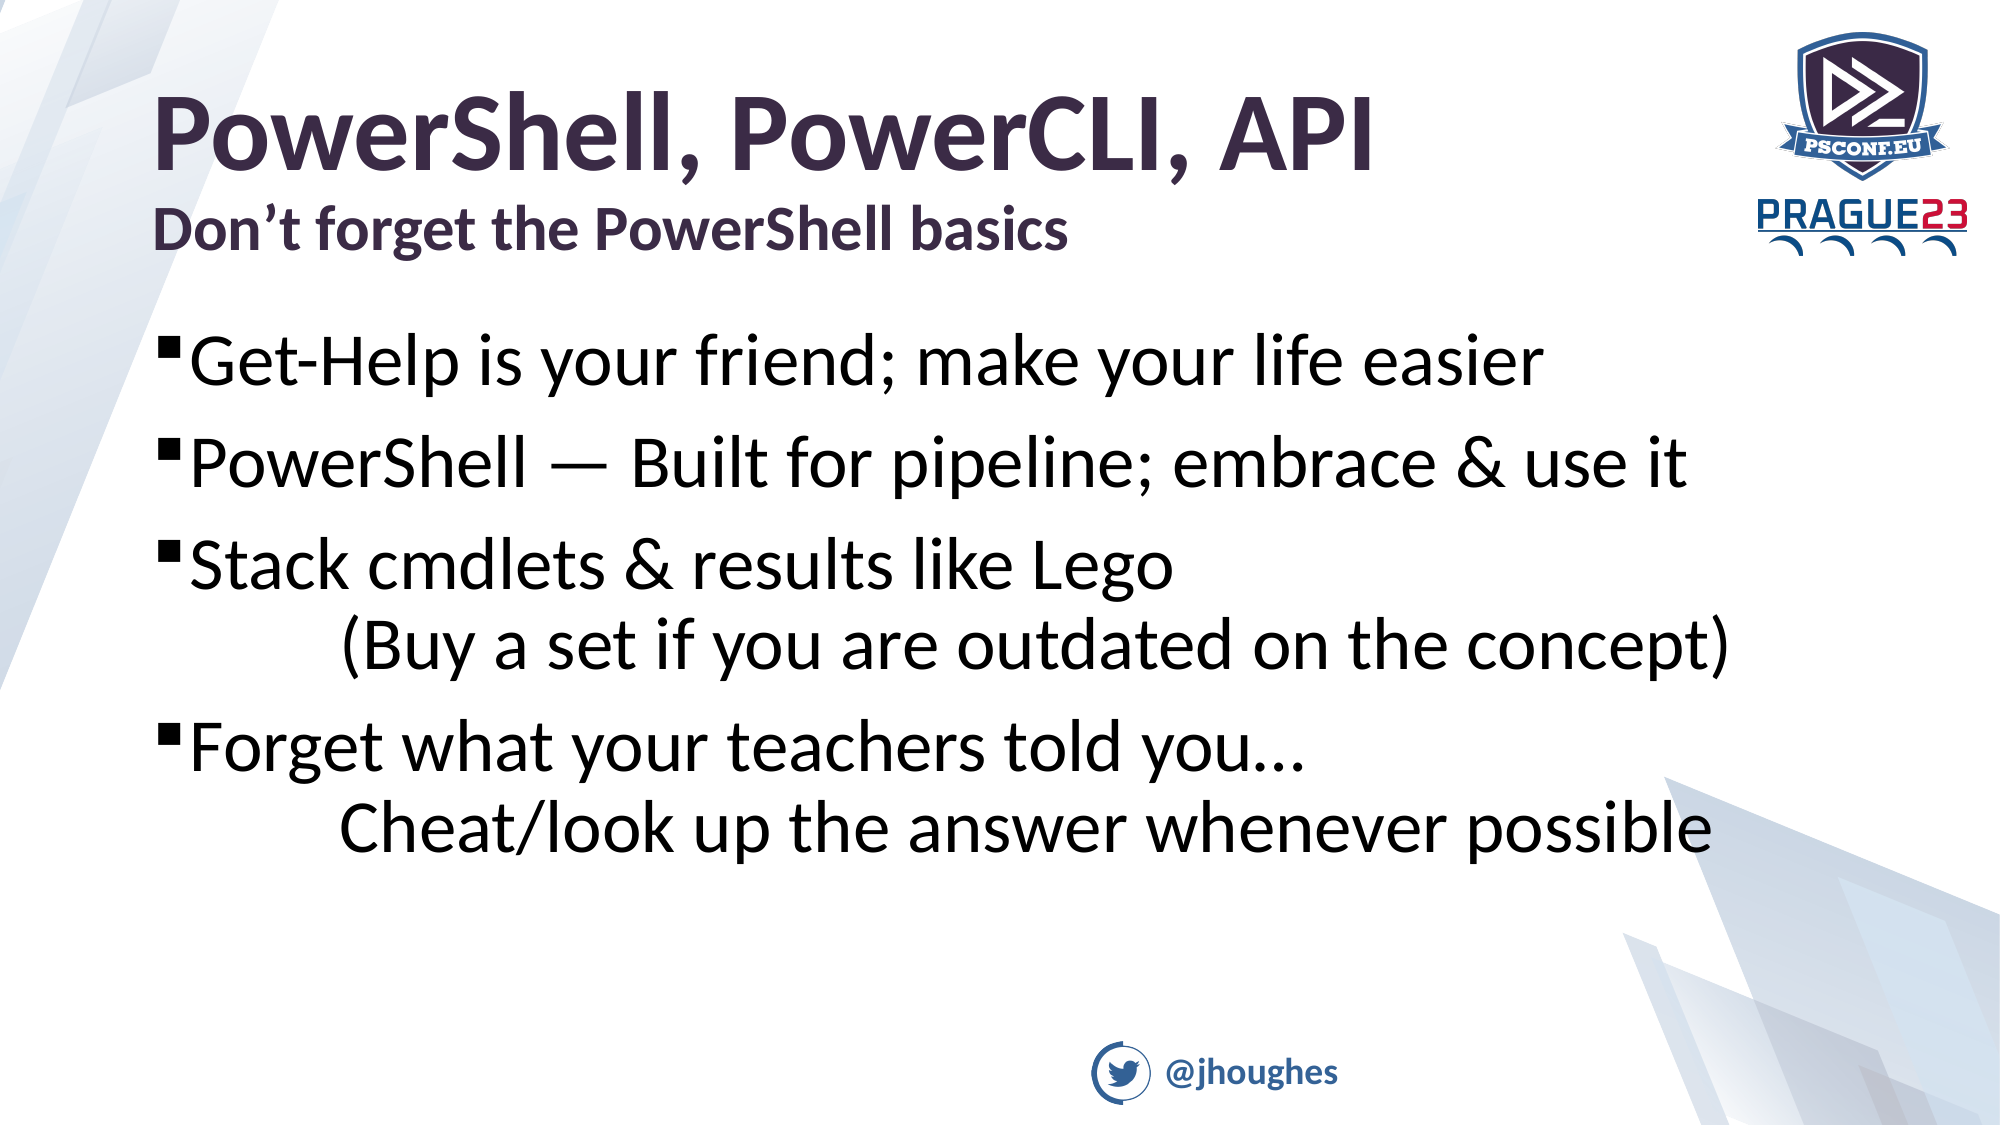

# PowerShell, PowerCLI, API Don’t forget the PowerShell basics
Get-Help is your friend; make your life easier
PowerShell — Built for pipeline; embrace & use it
Stack cmdlets & results like Lego
	(Buy a set if you are outdated on the concept)
Forget what your teachers told you…
	Cheat/look up the answer whenever possible